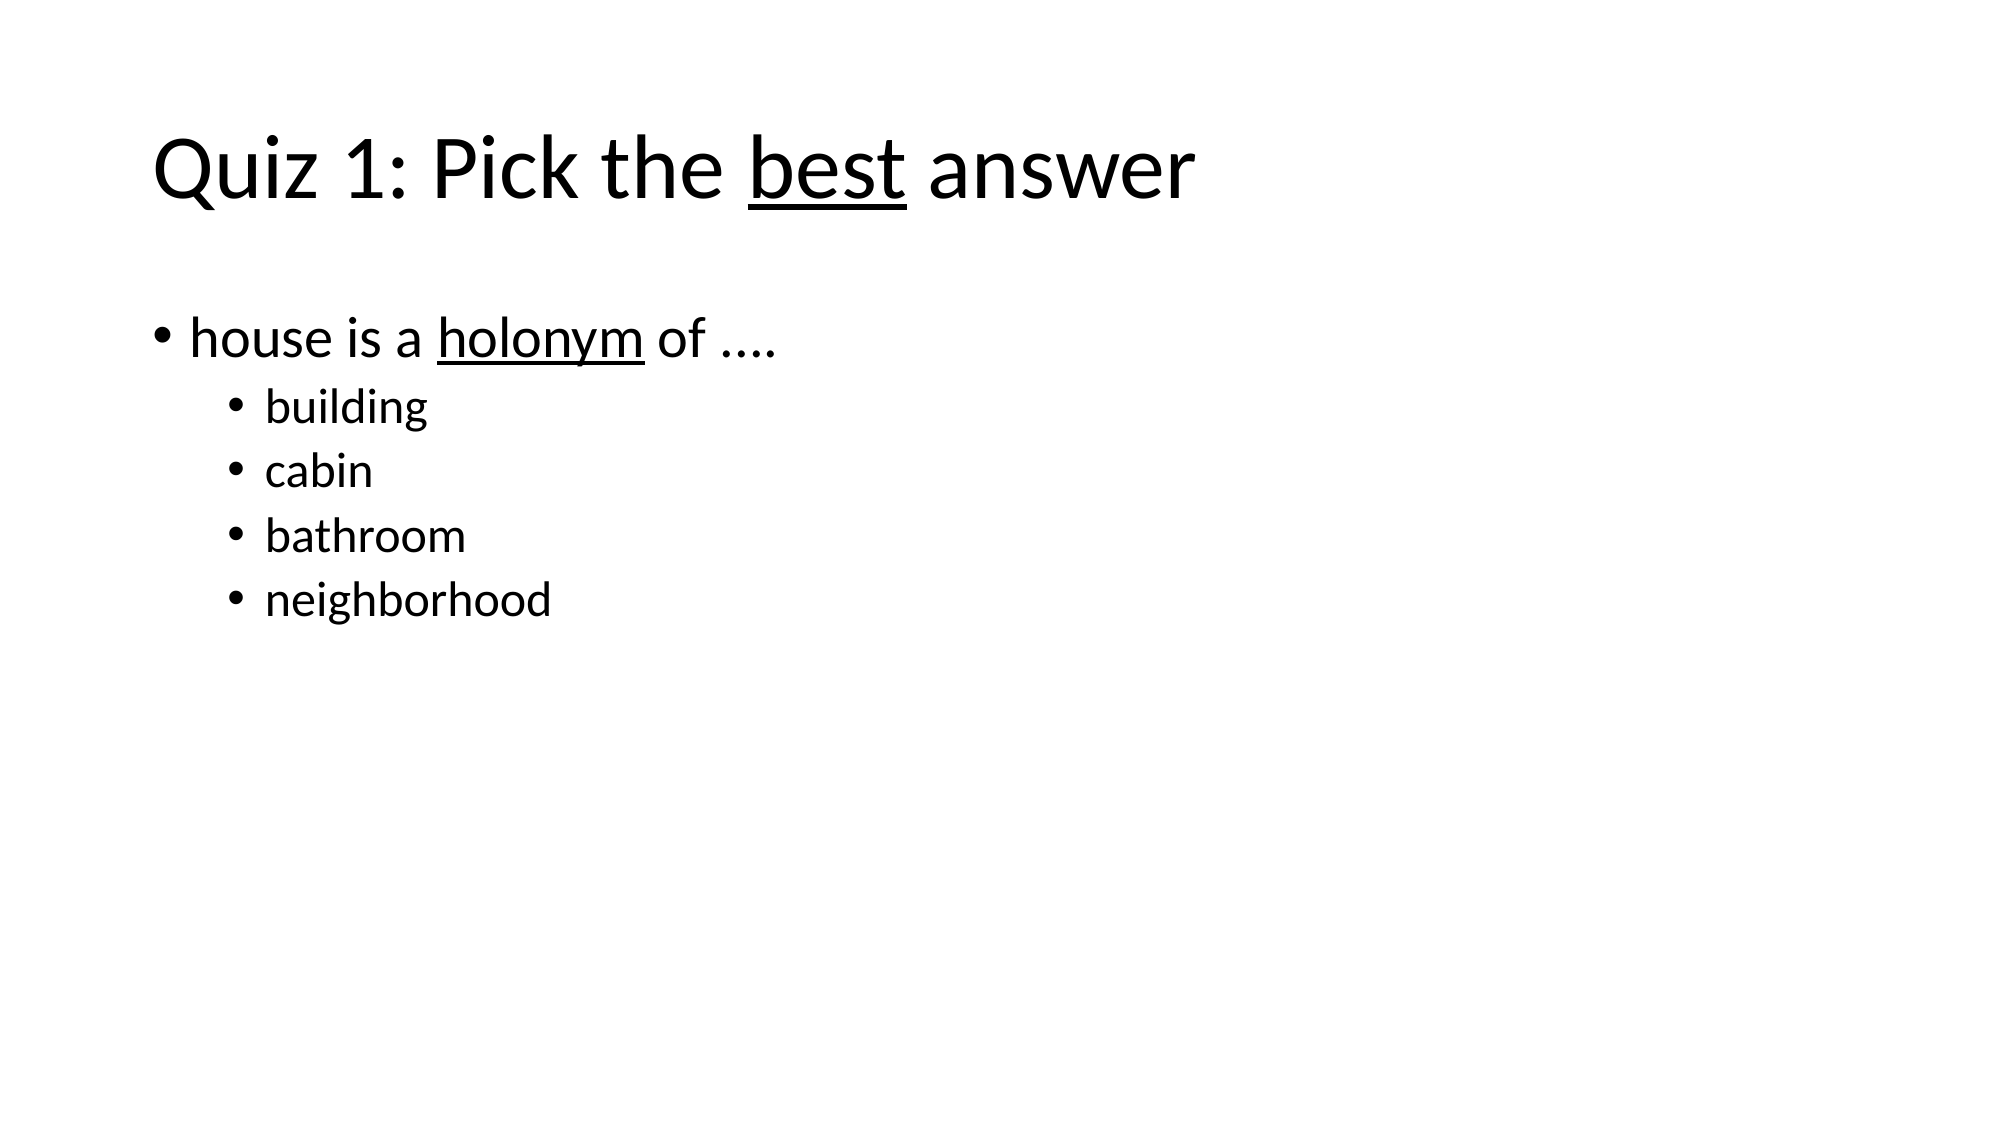

# Quiz 1: Pick the best answer
house is a holonym of ....
building
cabin
bathroom
neighborhood